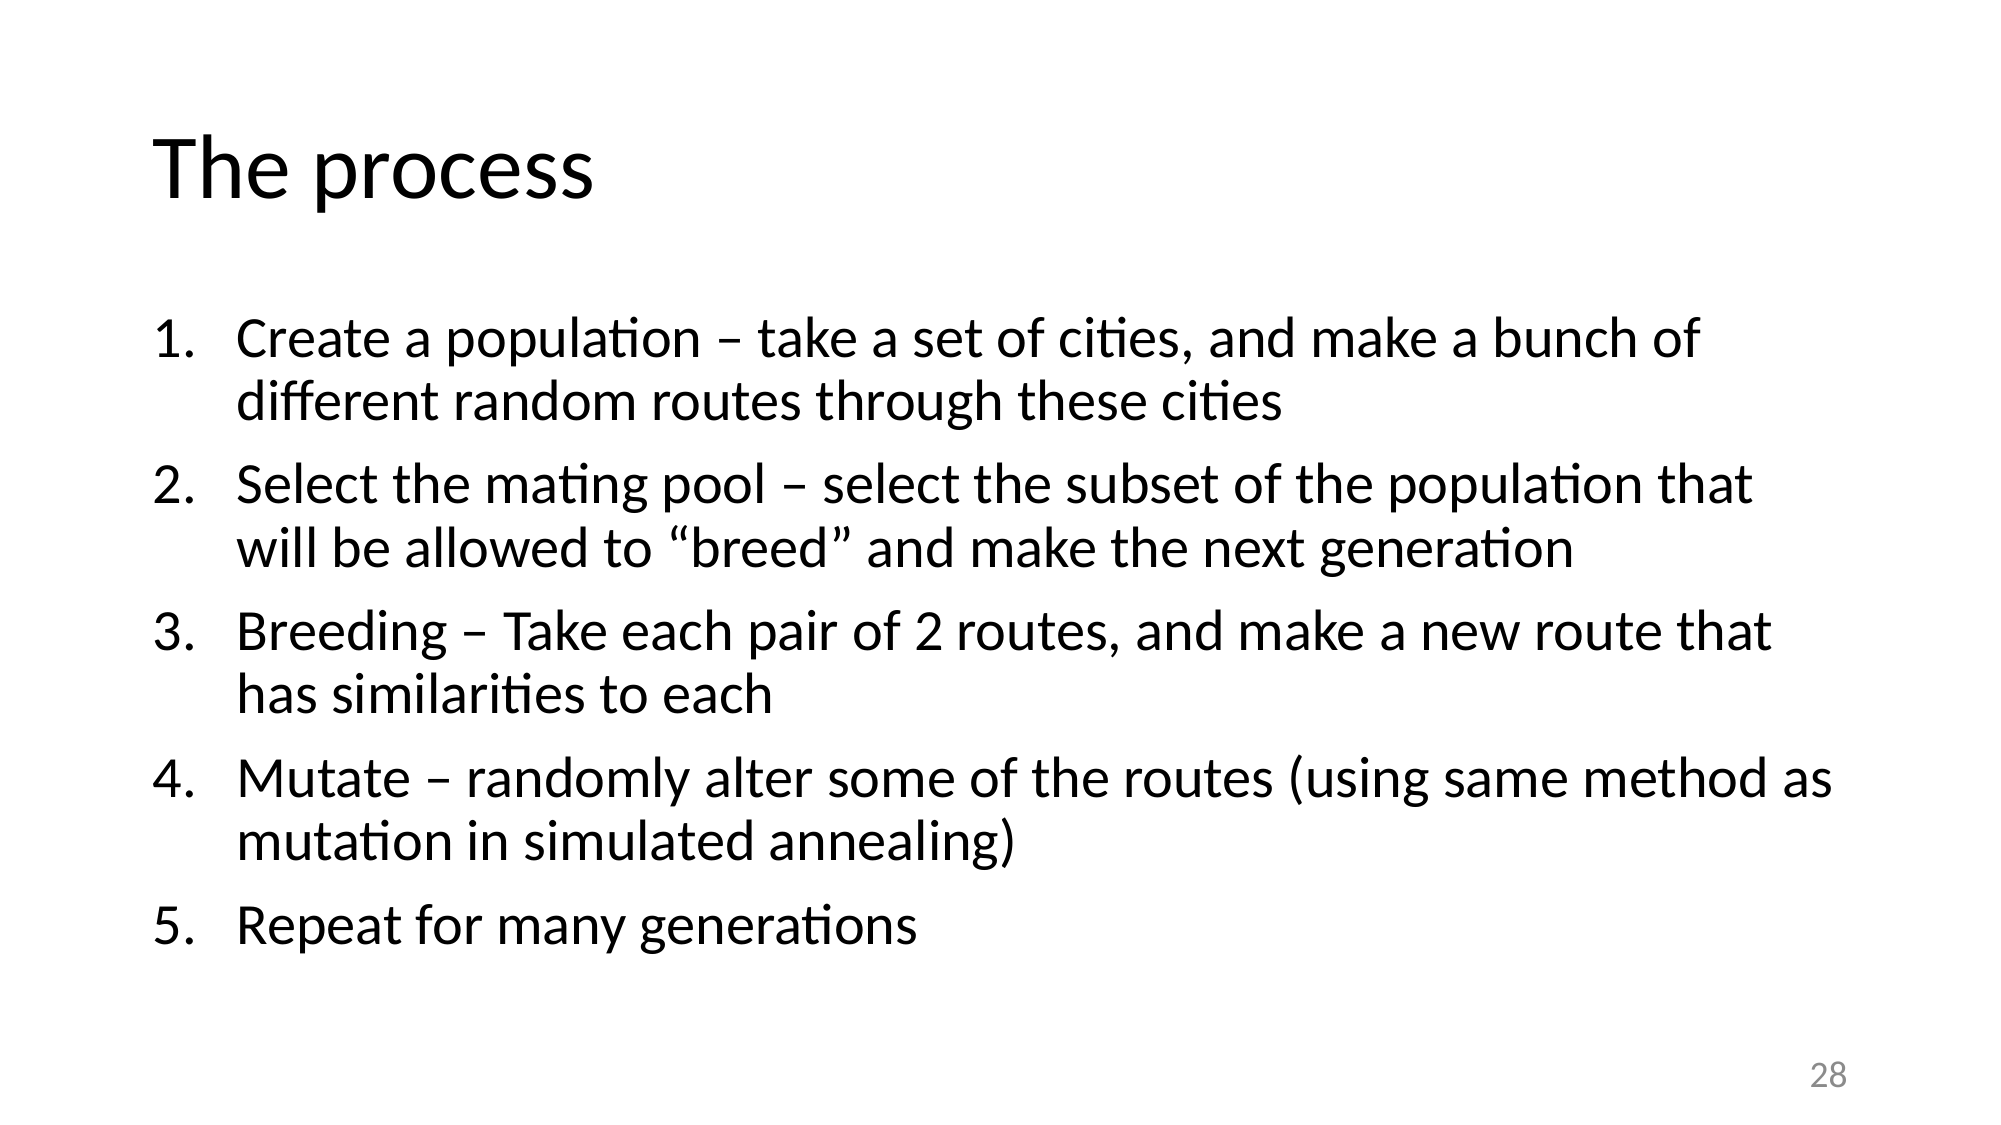

# The process
Create a population – take a set of cities, and make a bunch of different random routes through these cities
Select the mating pool – select the subset of the population that will be allowed to “breed” and make the next generation
Breeding – Take each pair of 2 routes, and make a new route that has similarities to each
Mutate – randomly alter some of the routes (using same method as mutation in simulated annealing)
Repeat for many generations

28